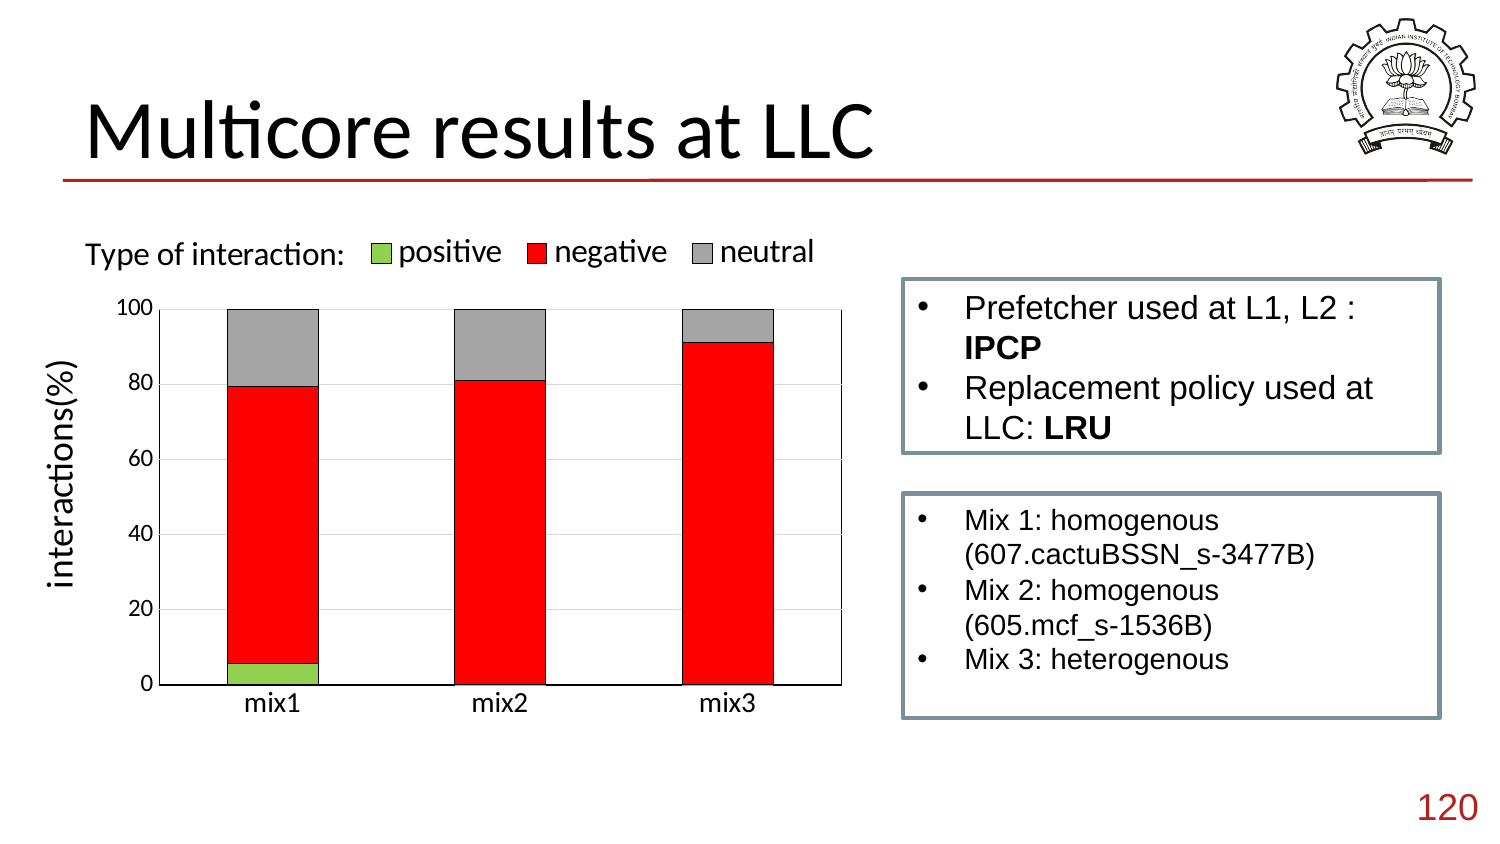

# Multicore results at LLC

### Chart: Type of interaction:

| Category | positive | negative | neutral |
|---|---|---|---|
| mix1 | 5.5556 | 73.8436 | 20.6008 |
| mix2 | 0.00011256 | 81.1293 | 18.8706 |
| mix3 | 0.0188612 | 91.2042 | 8.77691 |
Prefetcher used at L1, L2 : IPCP
Replacement policy used at LLC: LRU
Mix 1: homogenous (607.cactuBSSN_s-3477B)
Mix 2: homogenous       (605.mcf_s-1536B)
Mix 3: heterogenous

120